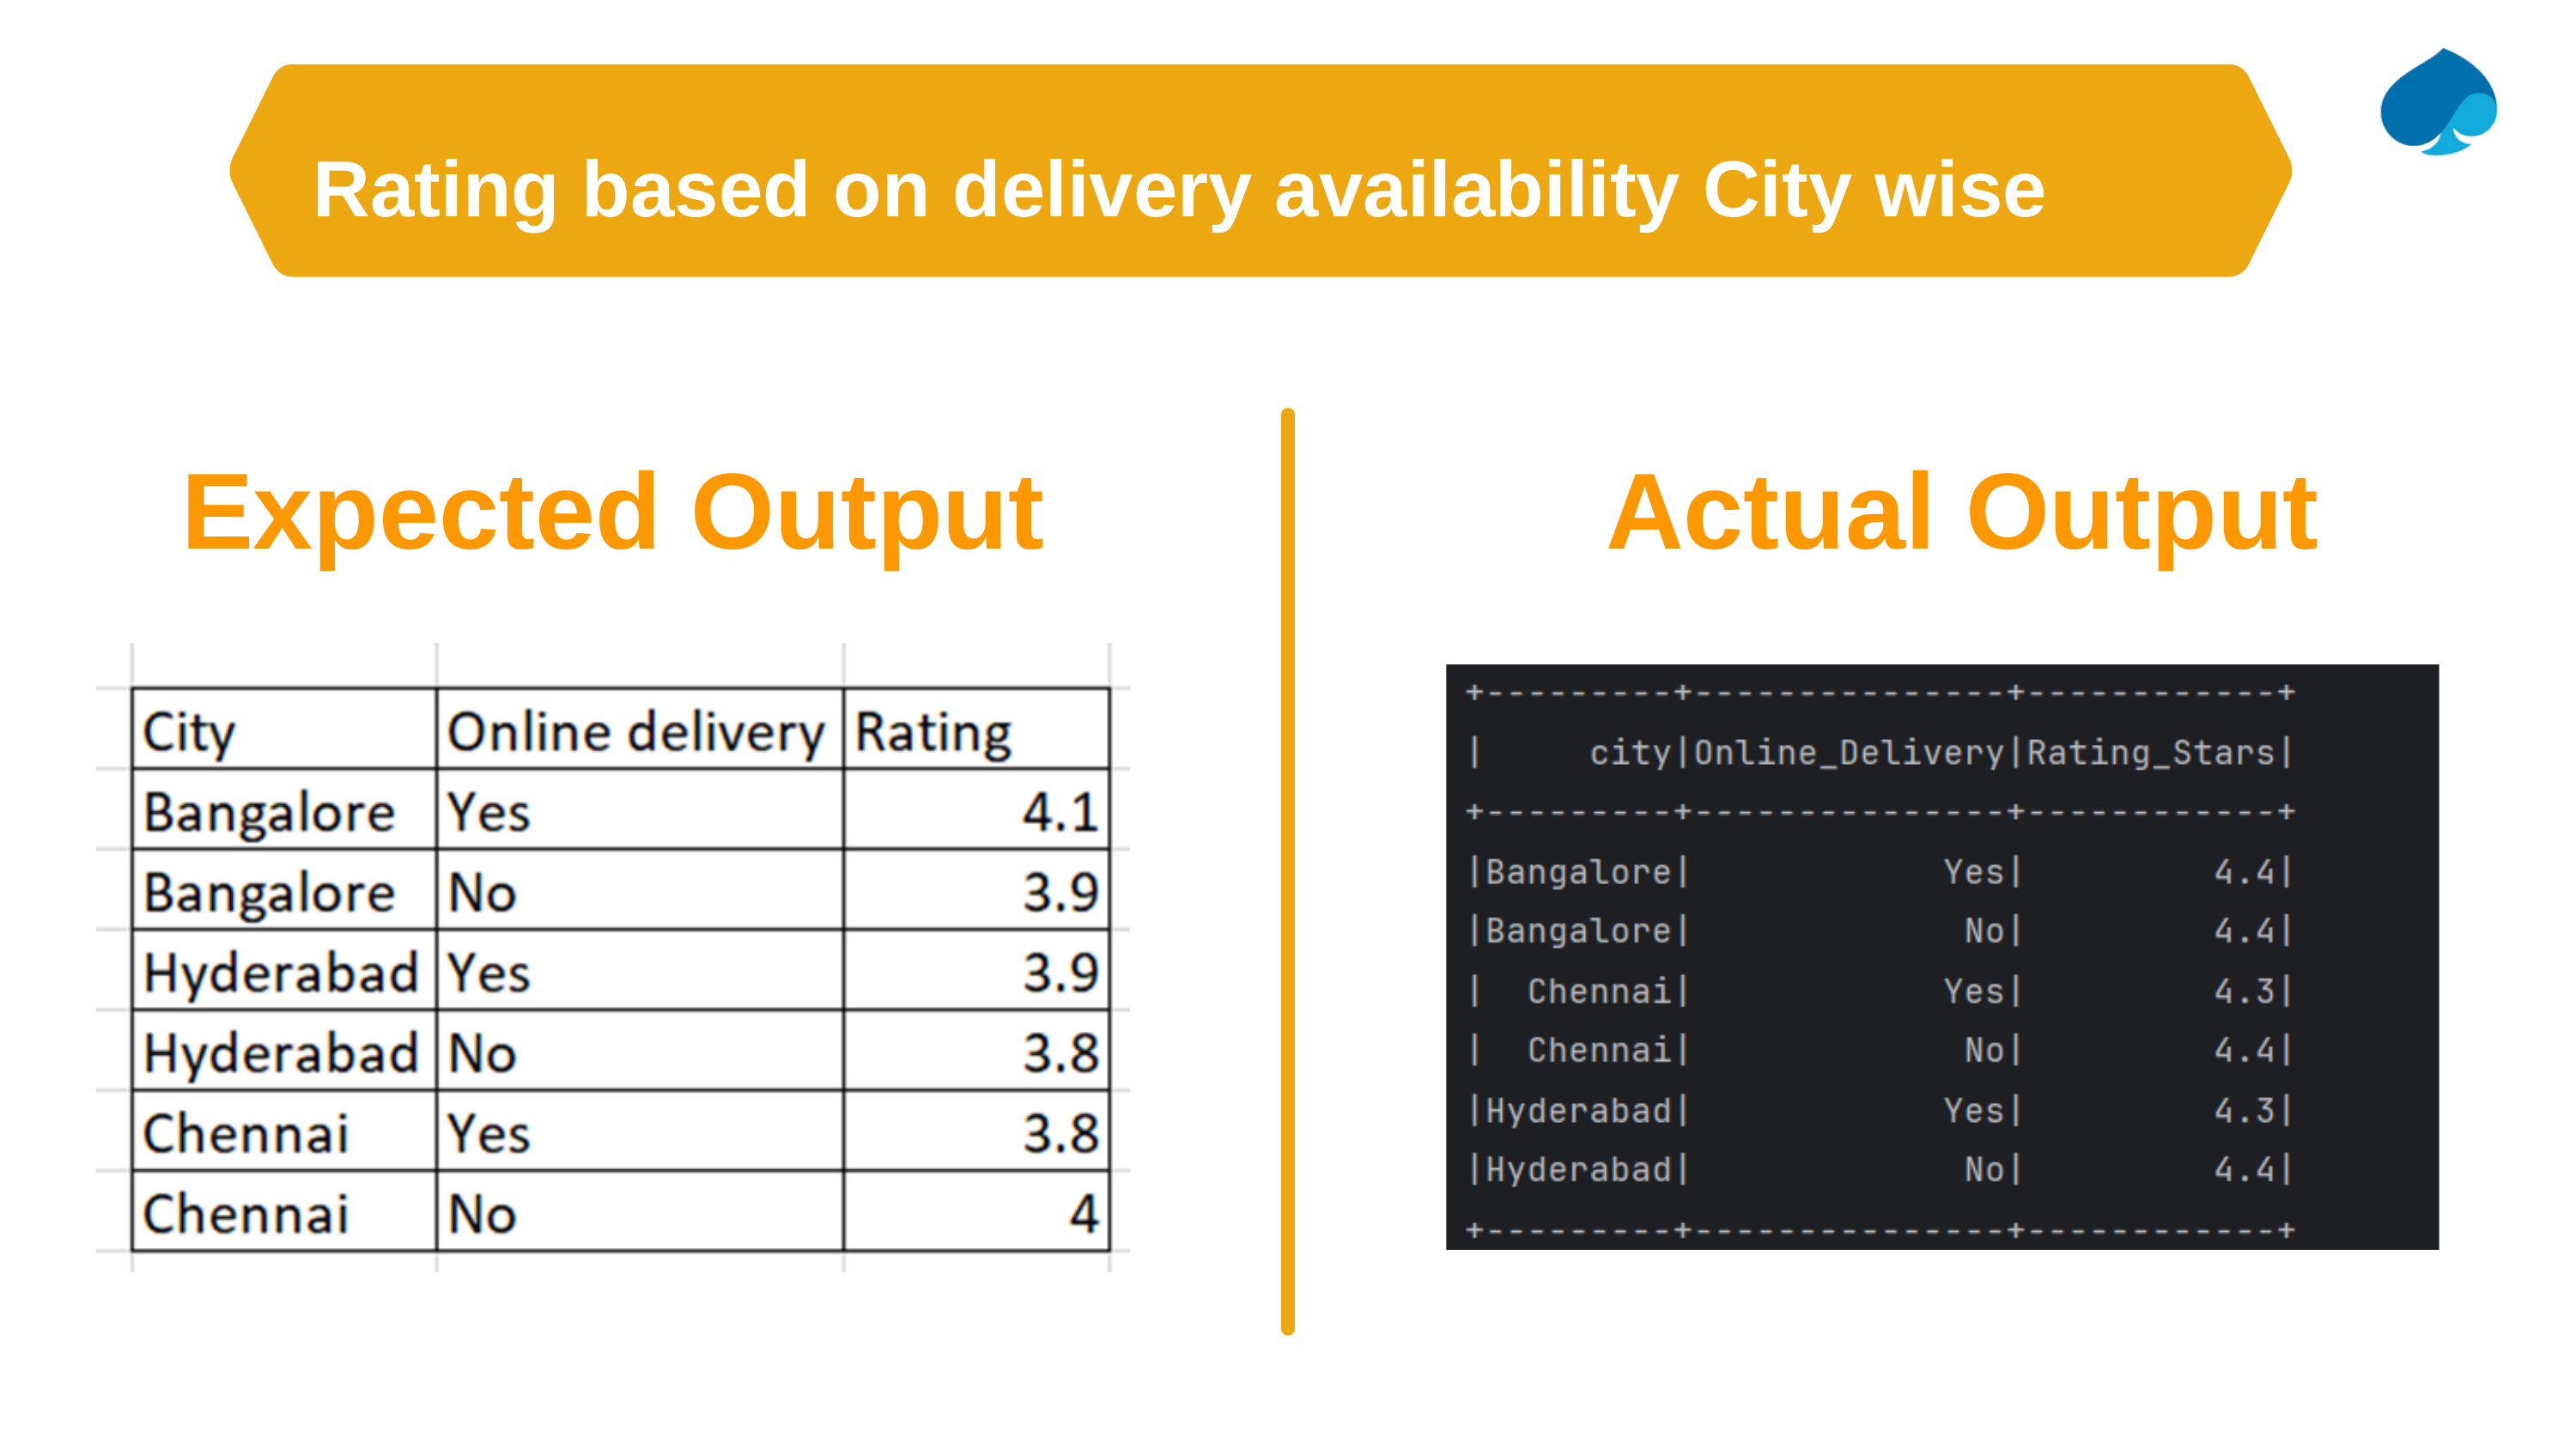

Rating based on delivery availability City wise

Expected Output
Actual Output